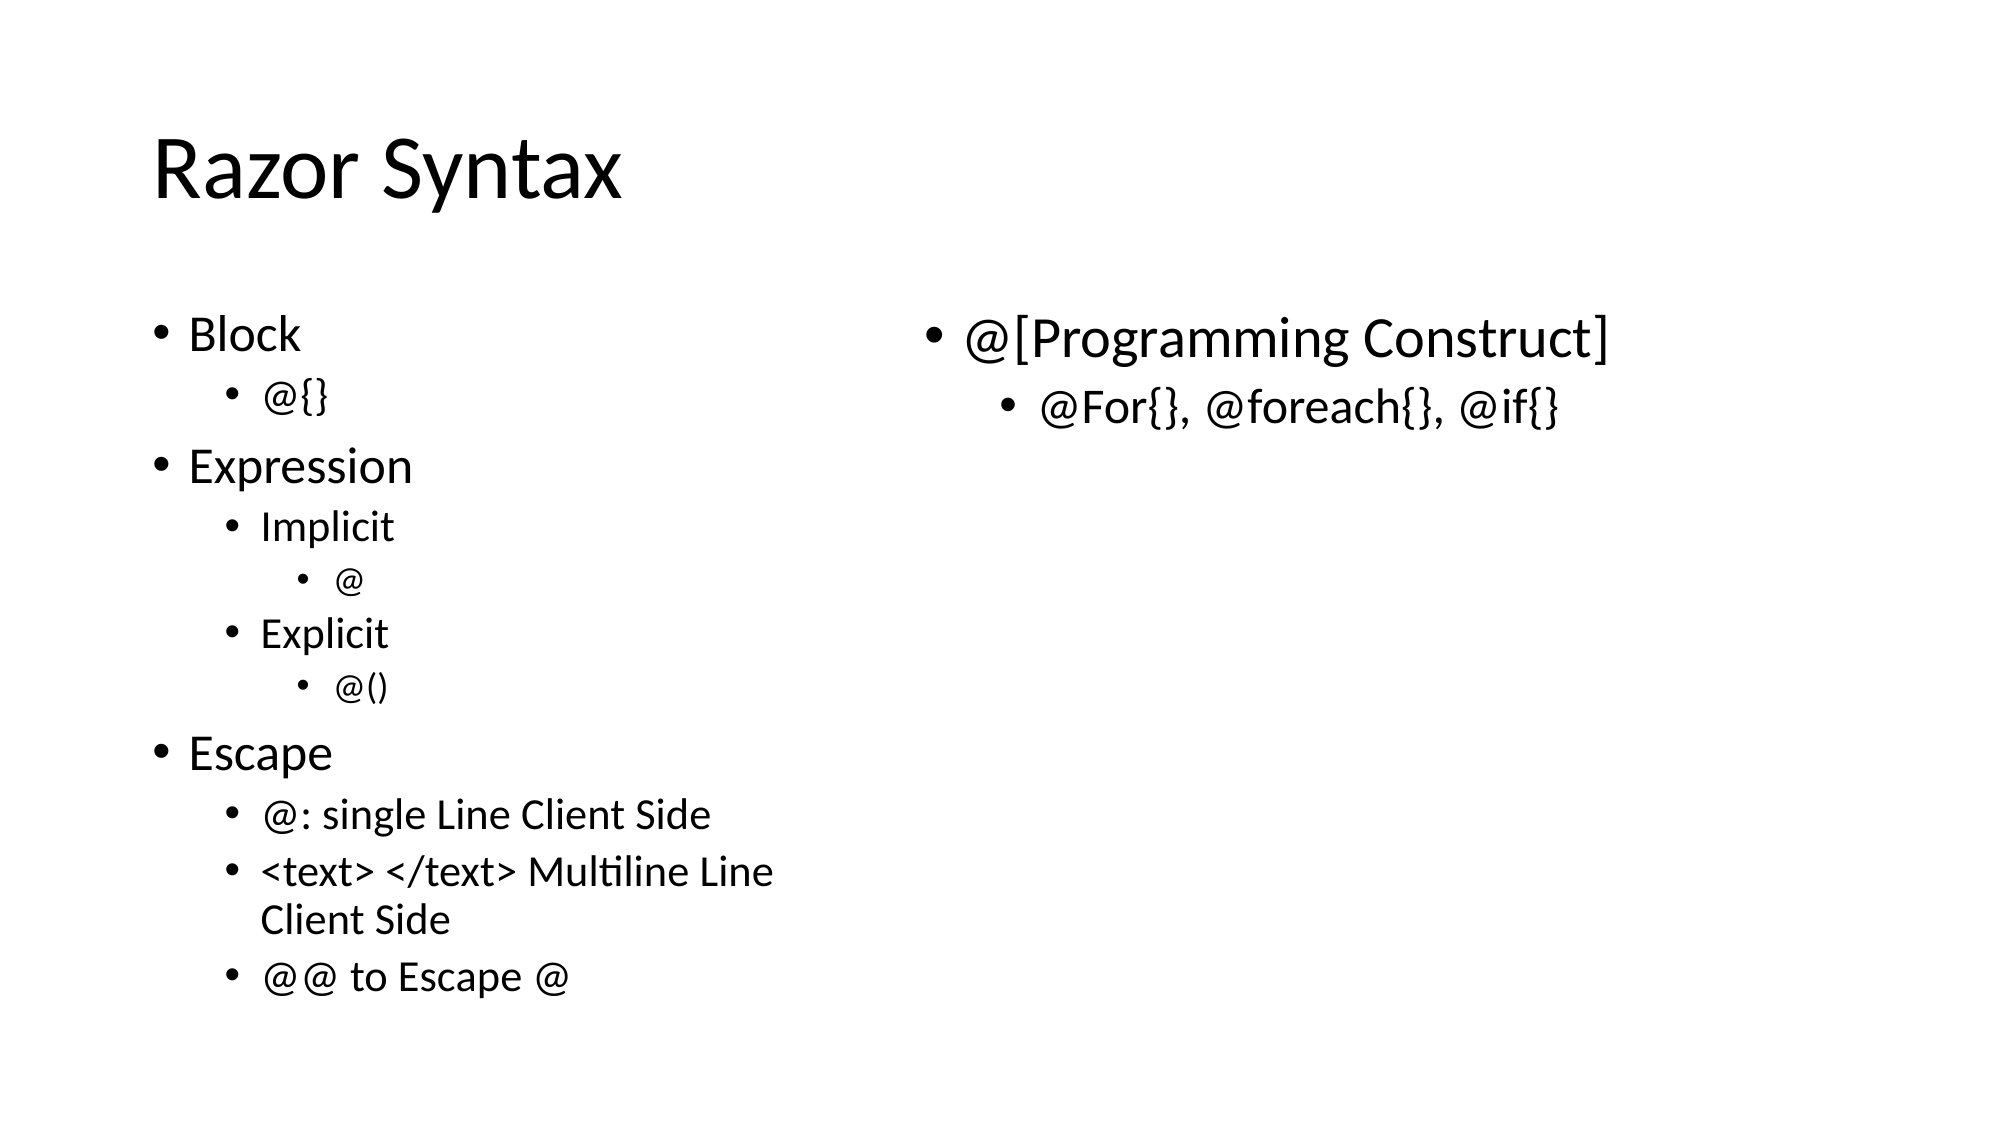

# Razor Syntax
Block
@{}
Expression
Implicit
@
Explicit
@()
Escape
@: single Line Client Side
<text> </text> Multiline Line Client Side
@@ to Escape @

@[Programming Construct]
@For{}, @foreach{}, @if{}